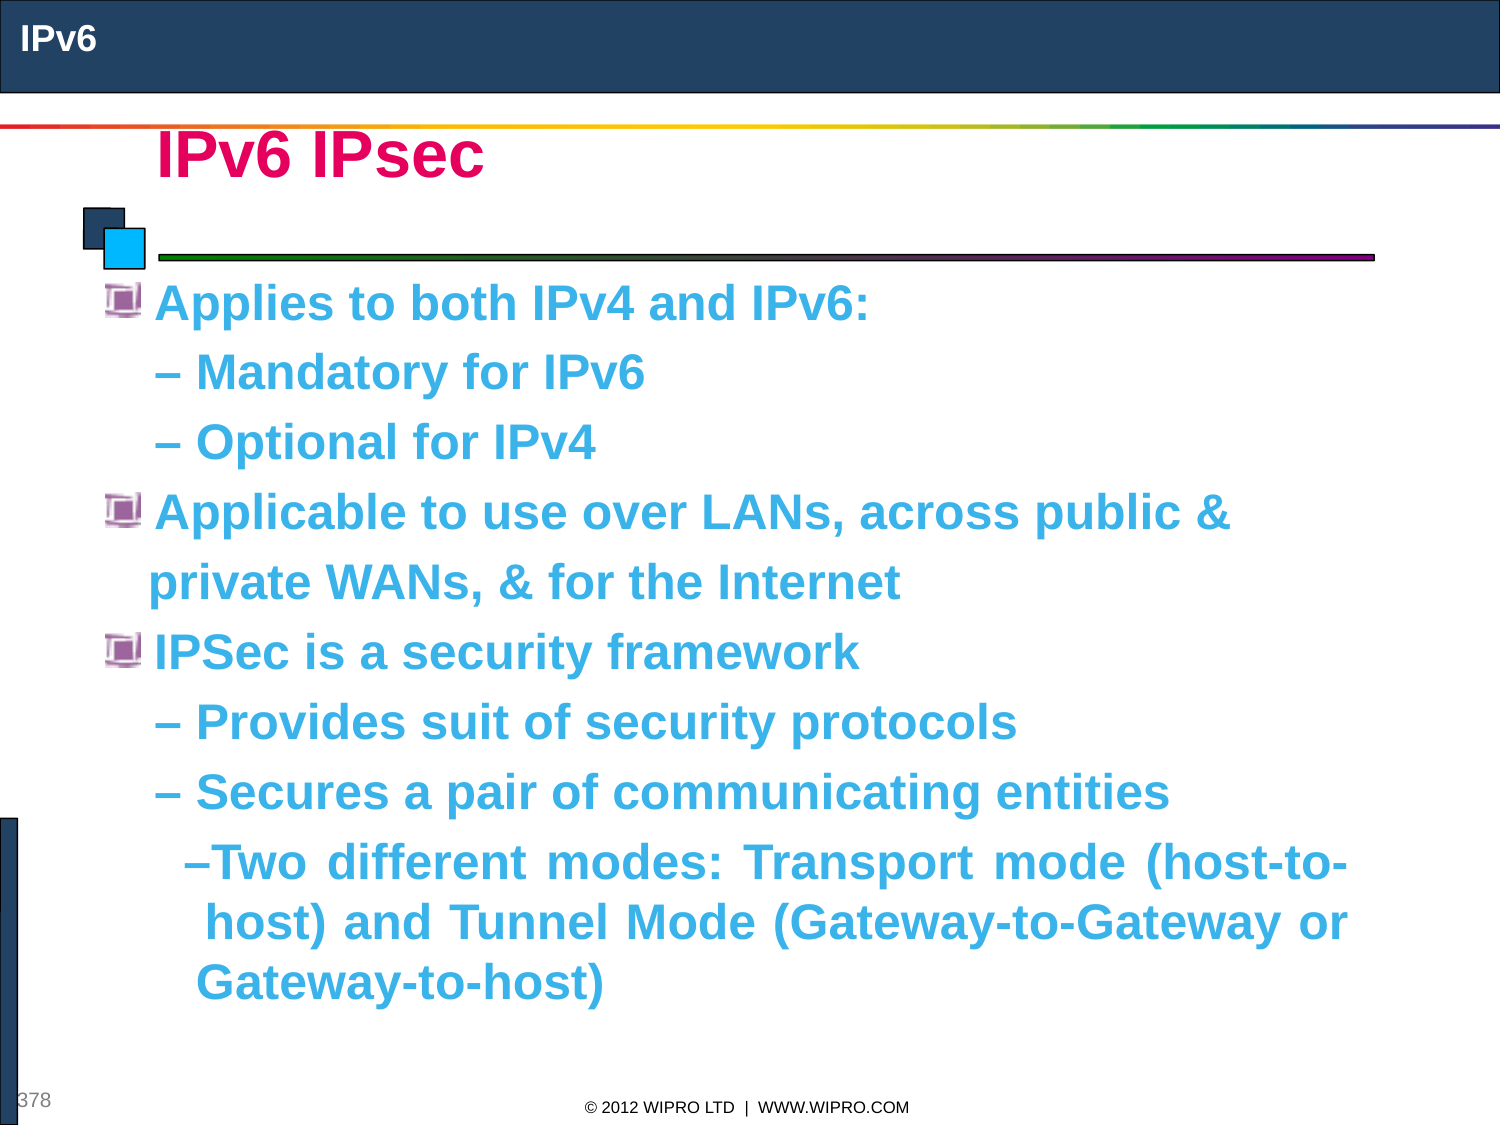

IPv6
# IPv6 IPsec

Applies to both IPv4 and IPv6:
	– Mandatory for IPv6
	– Optional for IPv4
Applicable to use over LANs, across public &
   private WANs, & for the Internet
IPSec is a security framework
	– Provides suit of security protocols
	– Secures a pair of communicating entities
    –Two different modes: Transport mode (host-to-
   host) and Tunnel Mode (Gateway-to-Gateway or
   Gateway-to-host)